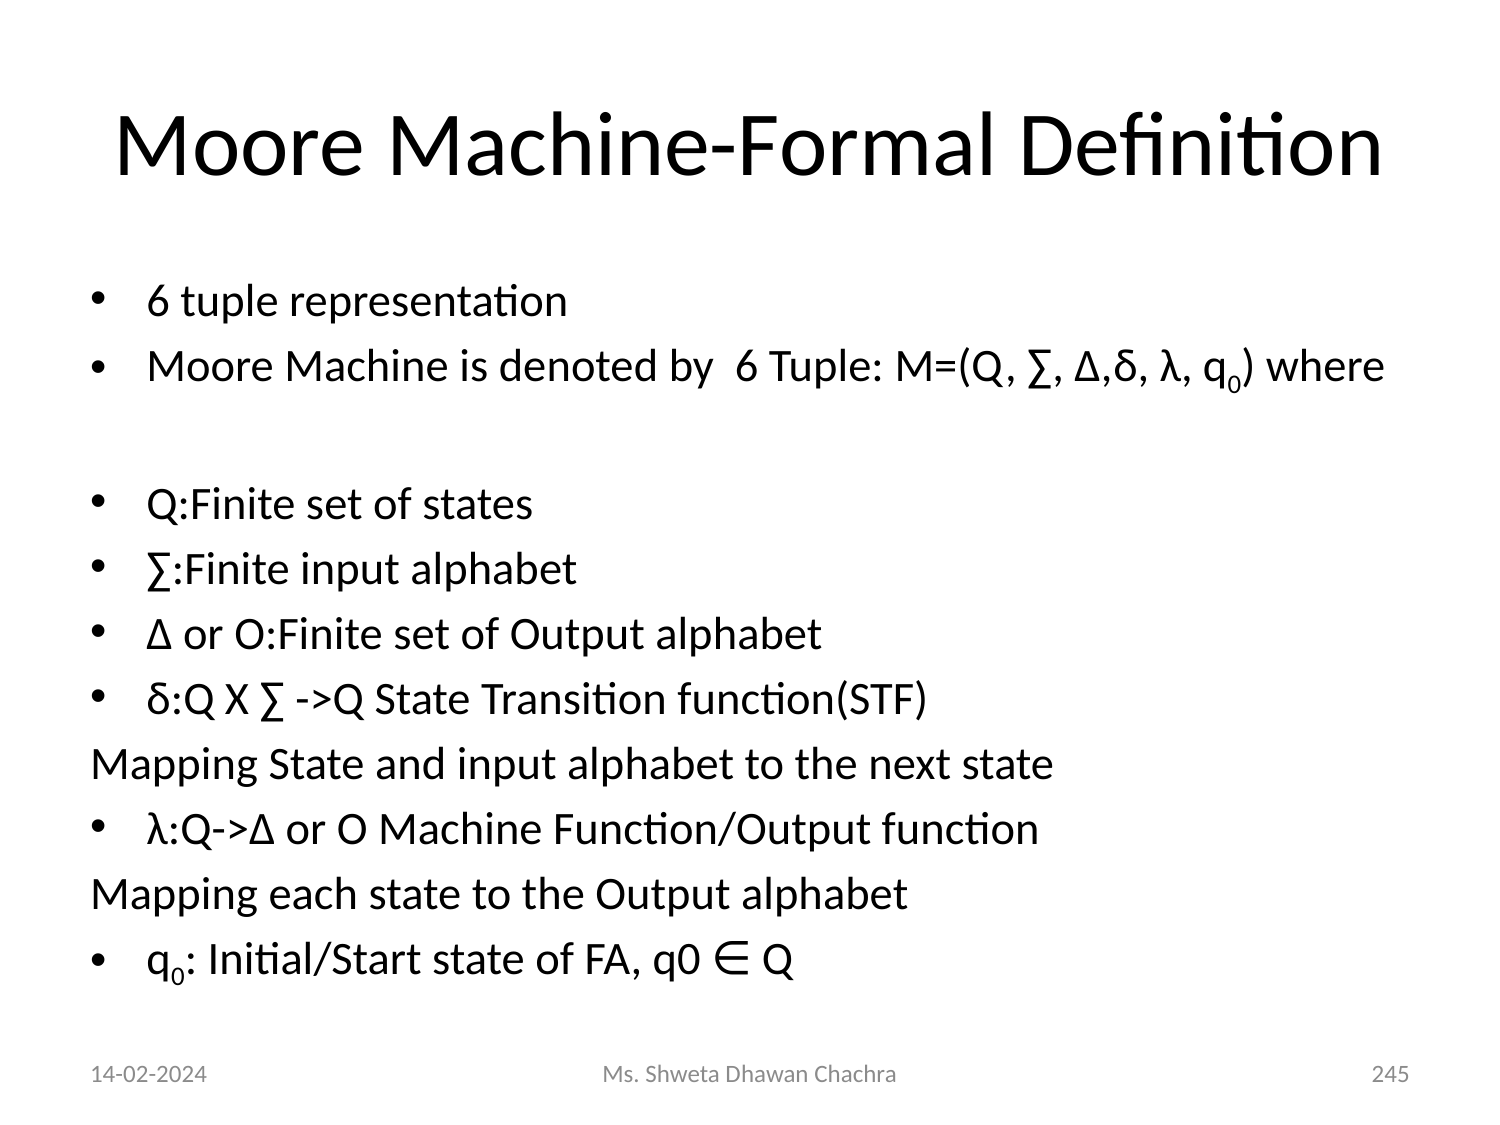

# Moore Machine-Formal Definition
6 tuple representation
Moore Machine is denoted by  6 Tuple: M=(Q, ∑, Δ,δ, λ, q0) where

Q:Finite set of states
∑:Finite input alphabet
Δ or O:Finite set of Output alphabet
δ:Q X ∑ ->Q State Transition function(STF)
Mapping State and input alphabet to the next state
λ:Q->Δ or O Machine Function/Output function
Mapping each state to the Output alphabet
q0: Initial/Start state of FA, q0 ∈ Q

14-02-2024
Ms. Shweta Dhawan Chachra
245